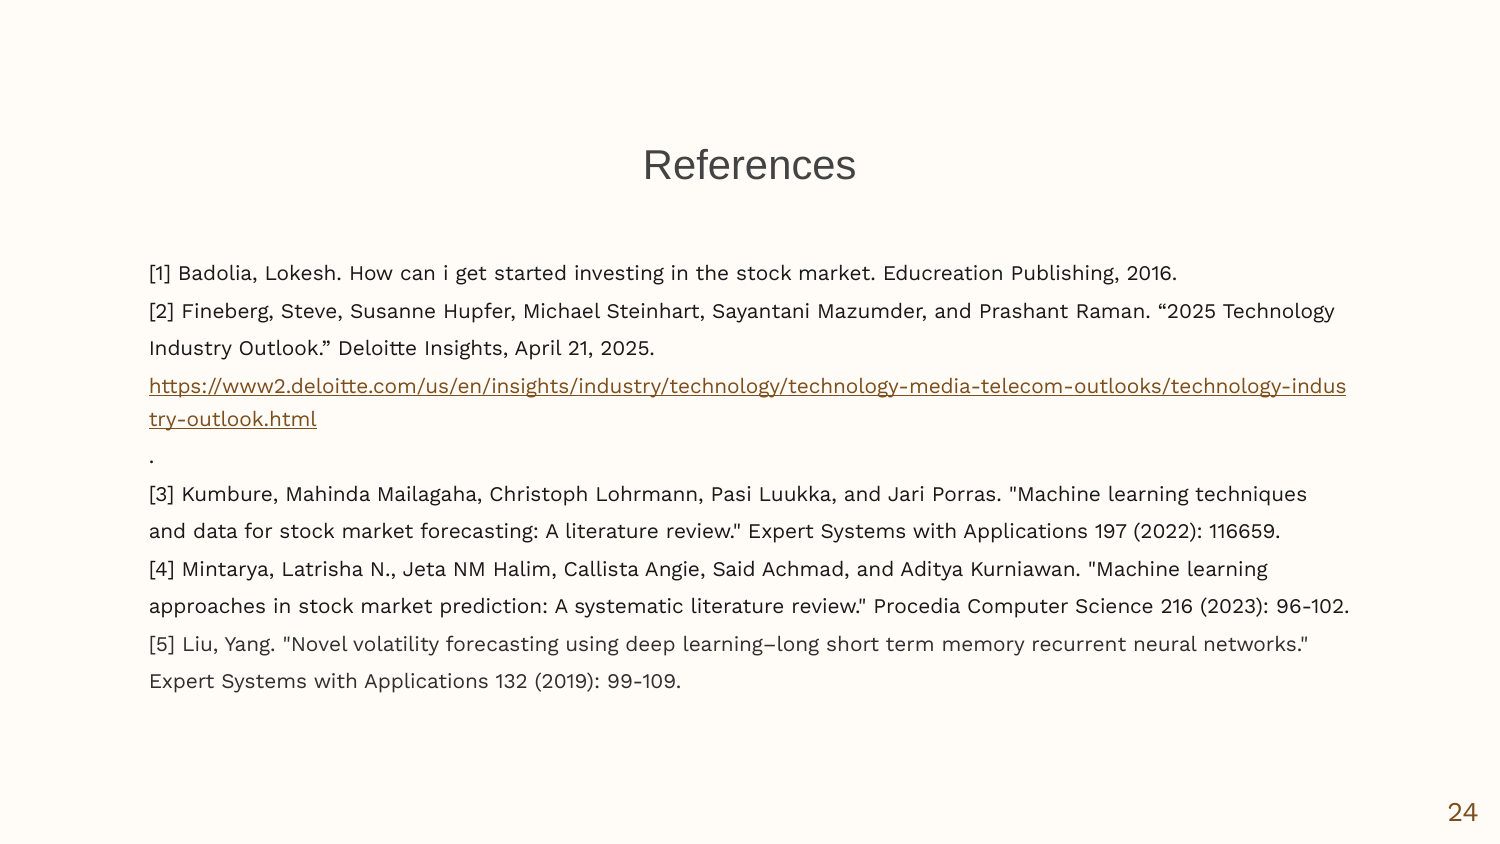

# References
[1] Badolia, Lokesh. How can i get started investing in the stock market. Educreation Publishing, 2016.
[2] Fineberg, Steve, Susanne Hupfer, Michael Steinhart, Sayantani Mazumder, and Prashant Raman. “2025 Technology Industry Outlook.” Deloitte Insights, April 21, 2025. https://www2.deloitte.com/us/en/insights/industry/technology/technology-media-telecom-outlooks/technology-industry-outlook.html.
[3] Kumbure, Mahinda Mailagaha, Christoph Lohrmann, Pasi Luukka, and Jari Porras. "Machine learning techniques and data for stock market forecasting: A literature review." Expert Systems with Applications 197 (2022): 116659.
[4] Mintarya, Latrisha N., Jeta NM Halim, Callista Angie, Said Achmad, and Aditya Kurniawan. "Machine learning approaches in stock market prediction: A systematic literature review." Procedia Computer Science 216 (2023): 96-102.
[5] Liu, Yang. "Novel volatility forecasting using deep learning–long short term memory recurrent neural networks." Expert Systems with Applications 132 (2019): 99-109.

24